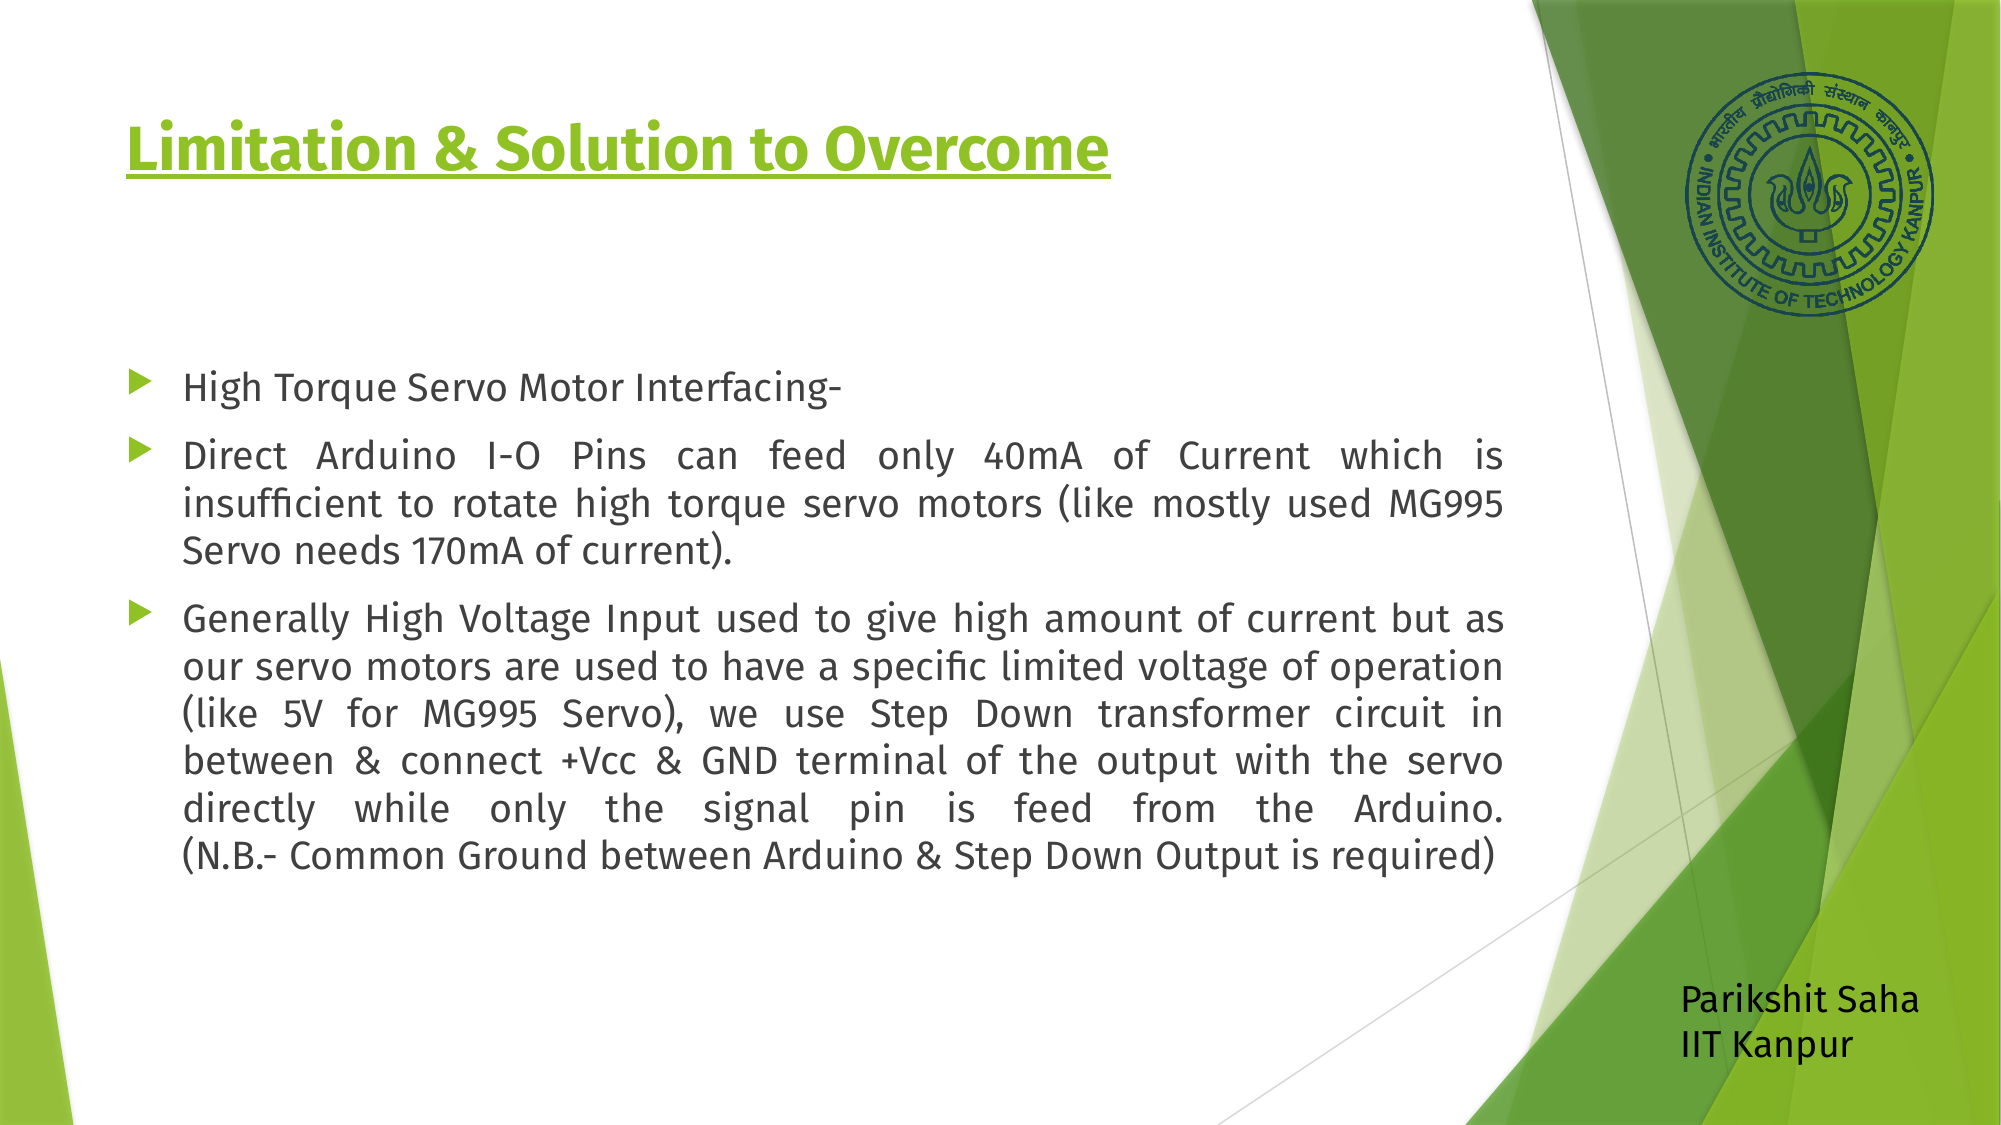

# Limitation & Solution to Overcome
High Torque Servo Motor Interfacing-
Direct Arduino I-O Pins can feed only 40mA of Current which is insufficient to rotate high torque servo motors (like mostly used MG995 Servo needs 170mA of current).
Generally High Voltage Input used to give high amount of current but as our servo motors are used to have a specific limited voltage of operation (like 5V for MG995 Servo), we use Step Down transformer circuit in between & connect +Vcc & GND terminal of the output with the servo directly while only the signal pin is feed from the Arduino.
(N.B.- Common Ground between Arduino & Step Down Output is required)